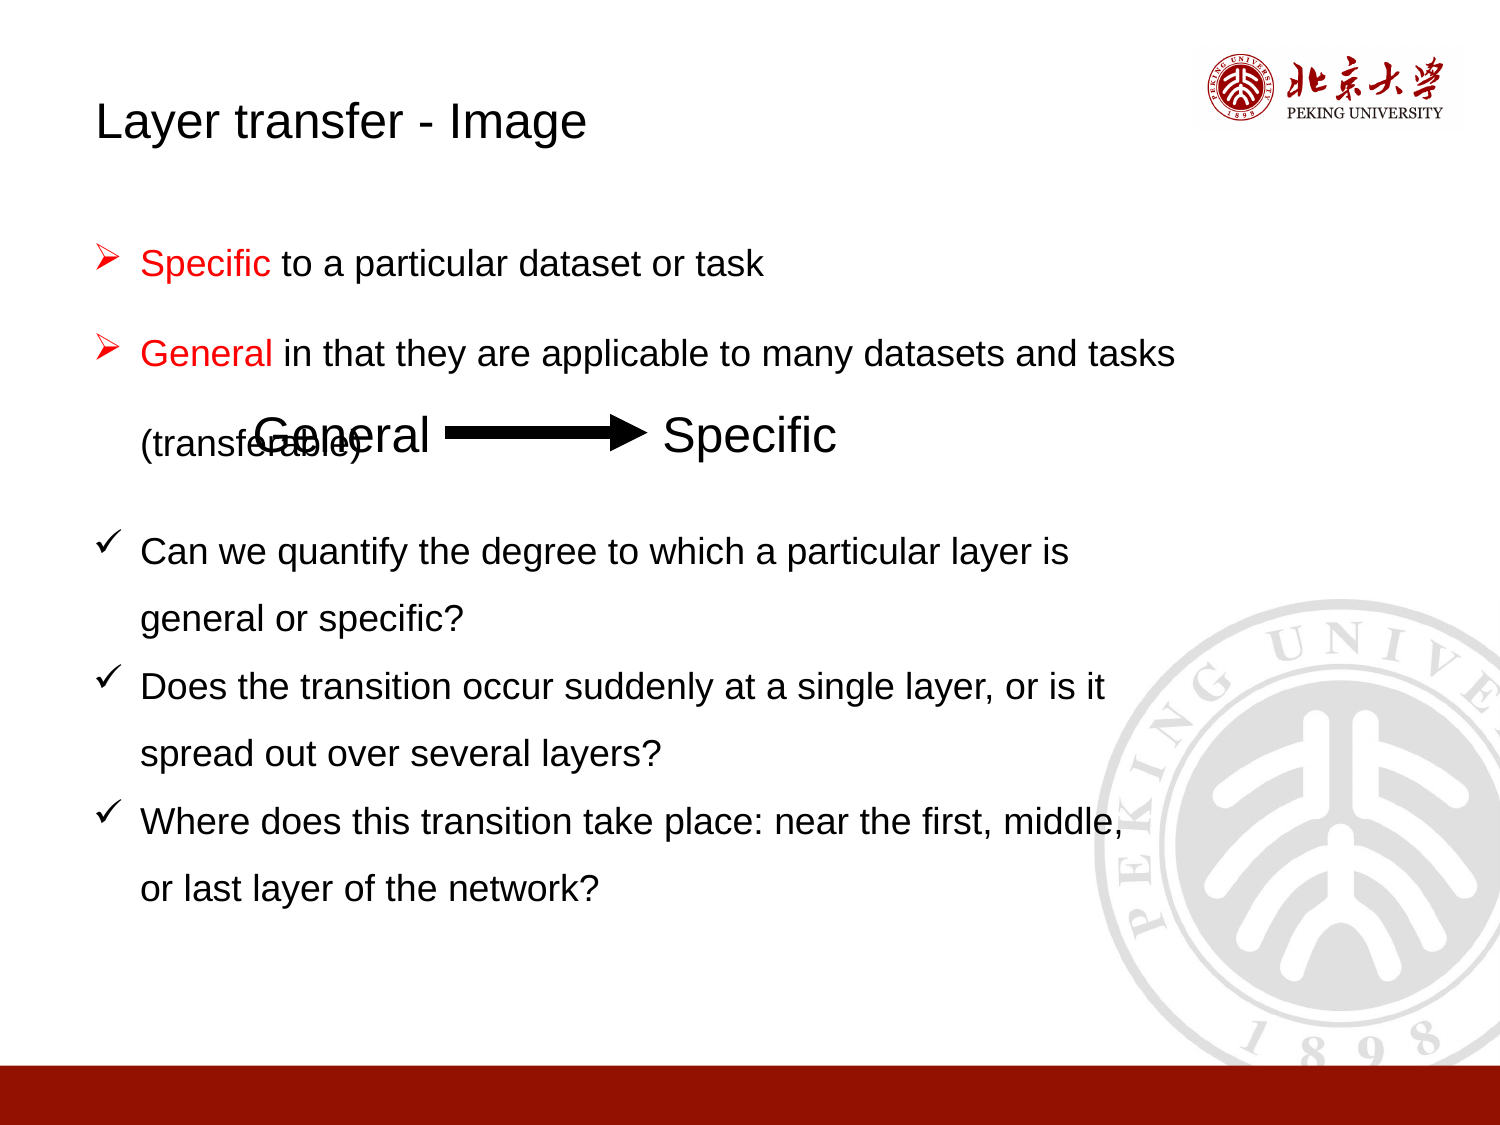

Layer transfer - Image
Specific to a particular dataset or task
General in that they are applicable to many datasets and tasks (transferable)
General
Specific
Can we quantify the degree to which a particular layer is general or specific?
Does the transition occur suddenly at a single layer, or is it spread out over several layers?
Where does this transition take place: near the first, middle, or last layer of the network?